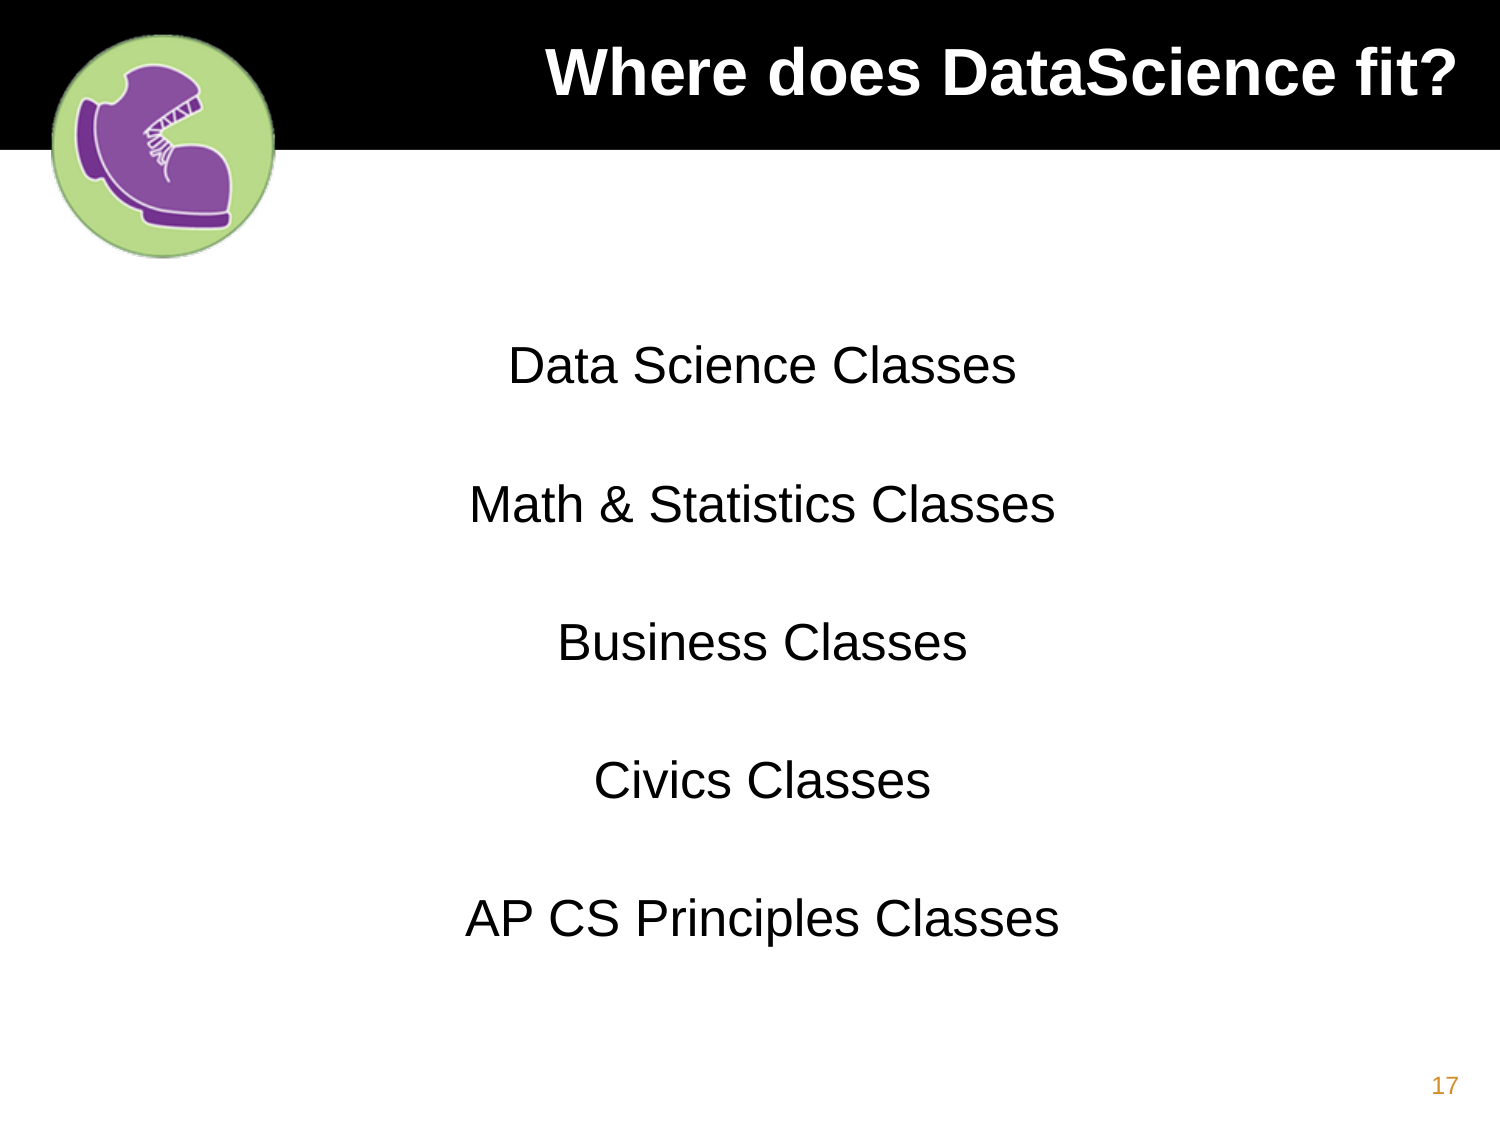

# Where does DataScience fit?
Data Science Classes
Math & Statistics Classes
Business Classes
Civics Classes
AP CS Principles Classes
17